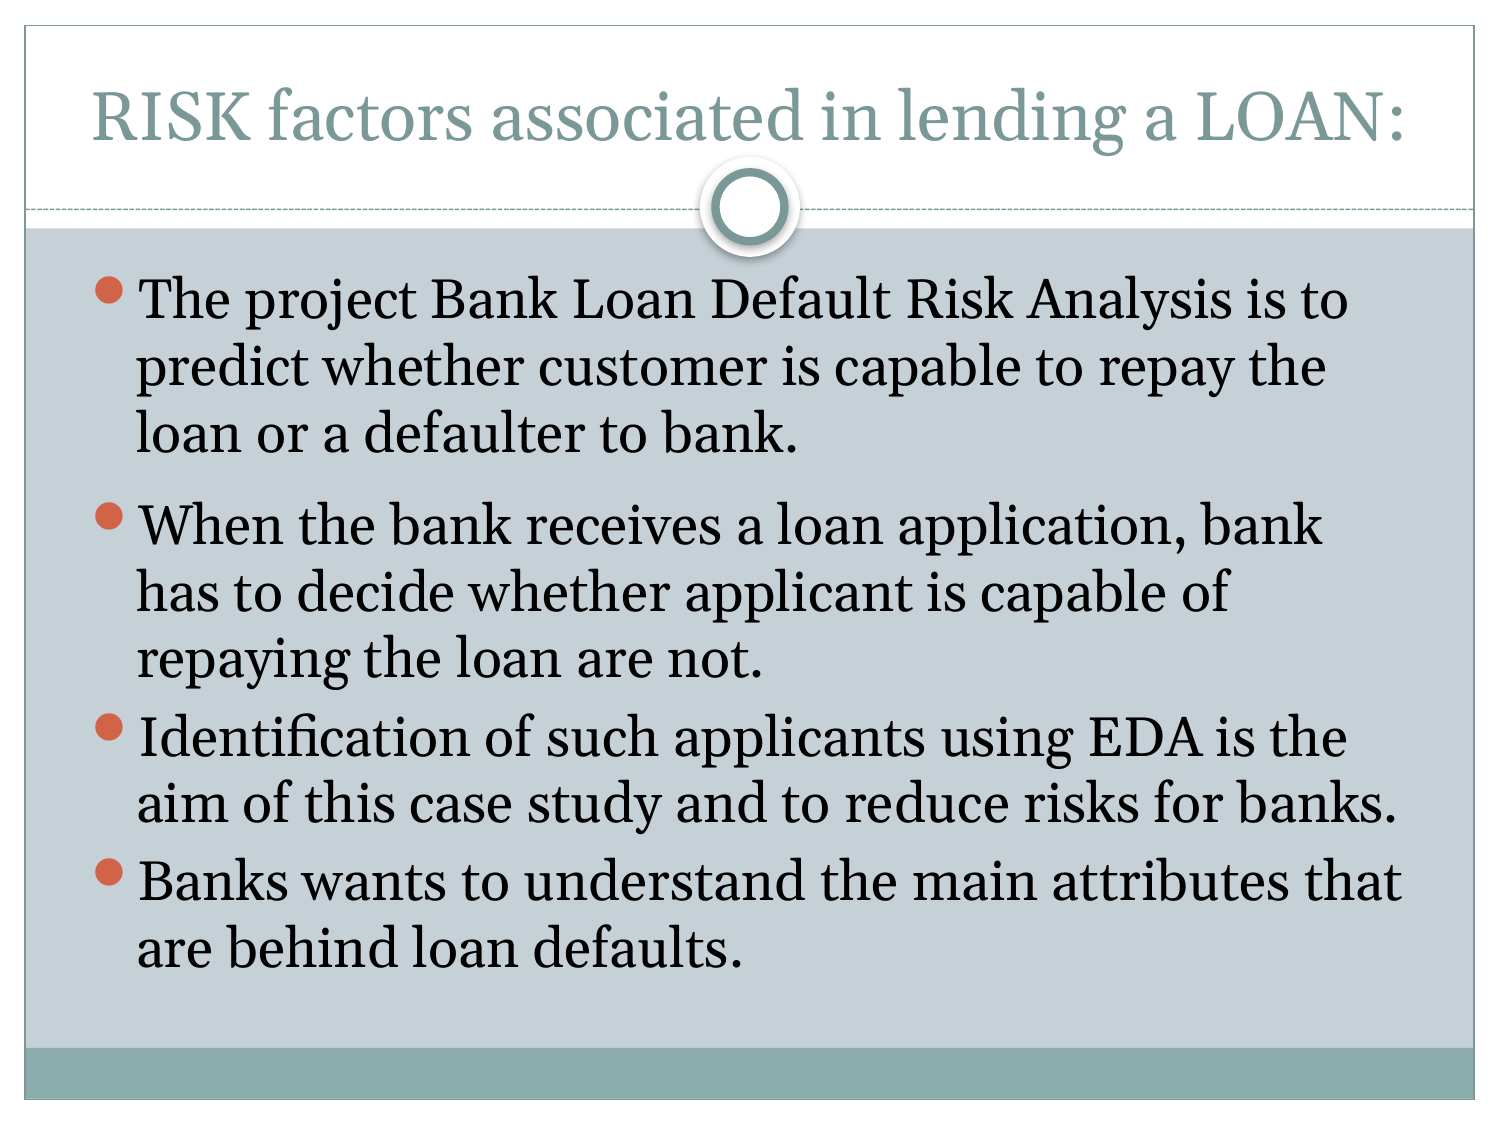

# RISK factors associated in lending a LOAN:
The project Bank Loan Default Risk Analysis is to predict whether customer is capable to repay the loan or a defaulter to bank.

When the bank receives a loan application, bank has to decide whether applicant is capable of repaying the loan are not.
Identification of such applicants using EDA is the aim of this case study and to reduce risks for banks.
Banks wants to understand the main attributes that are behind loan defaults.